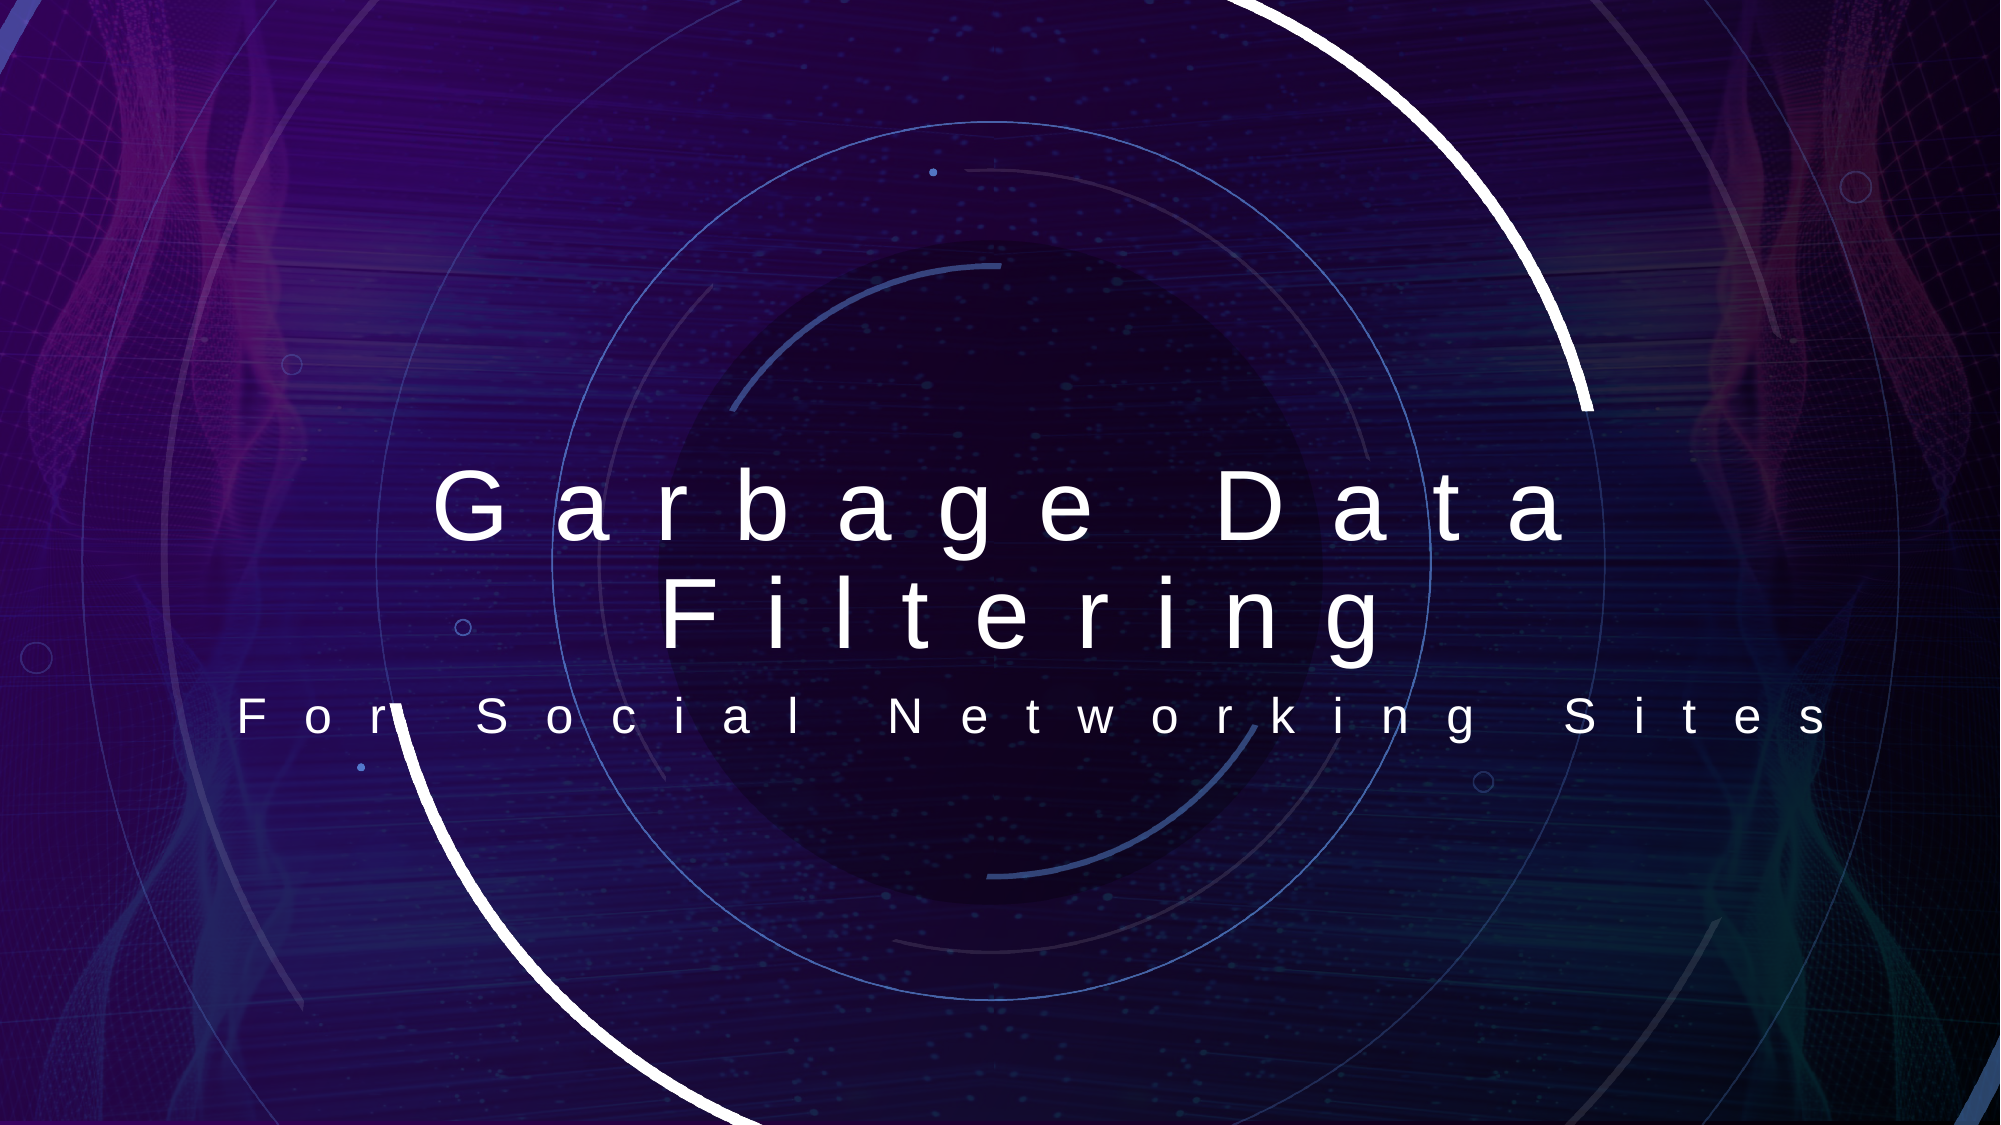

# Garbage Data Filtering
For Social Networking Sites